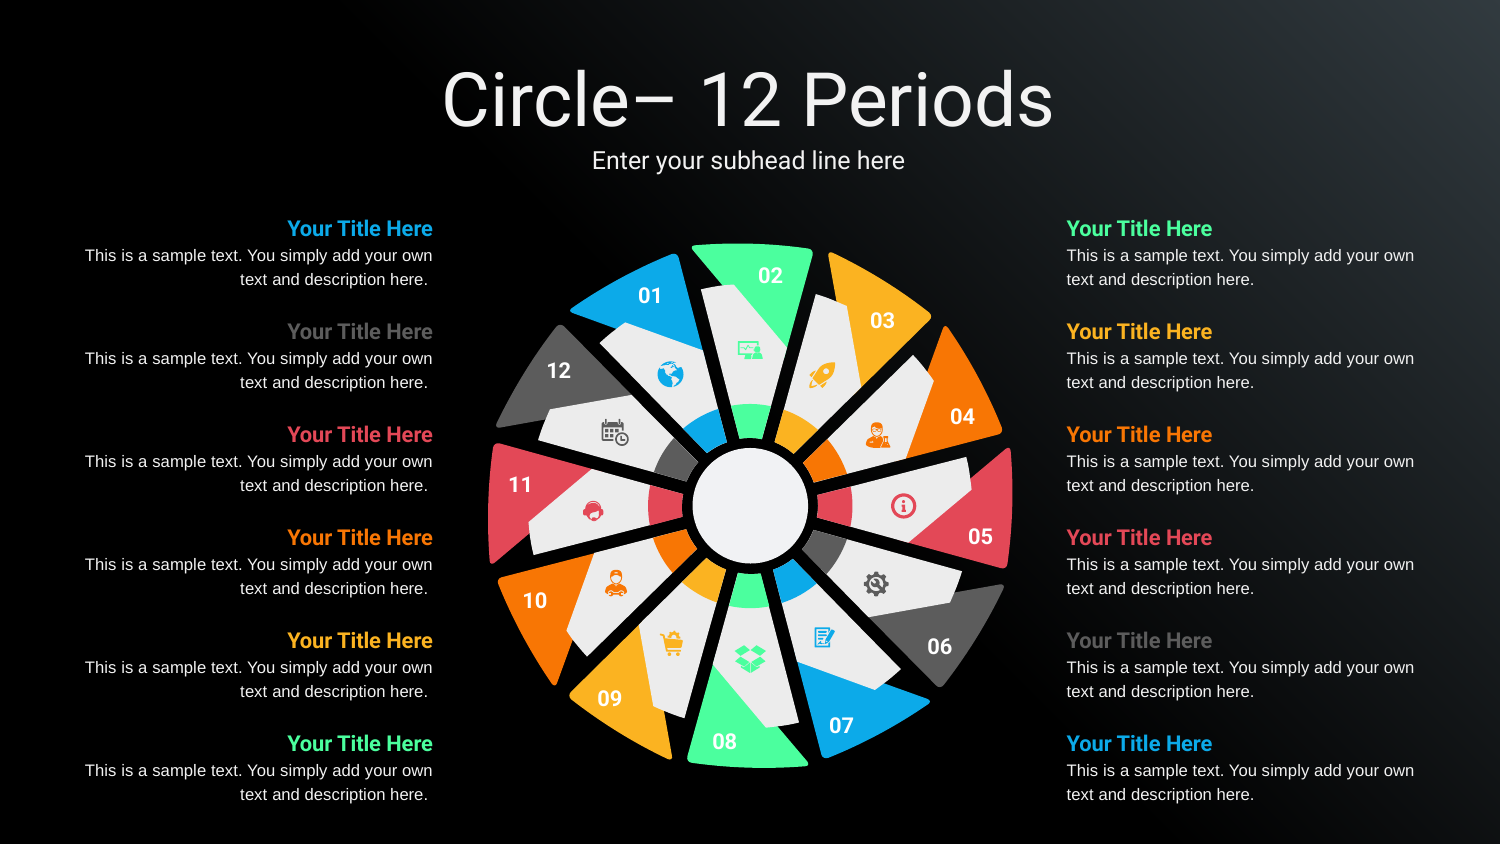

# Circle– 12 Periods
Enter your subhead line here
Your Title Here
This is a sample text. You simply add your own text and description here.
Your Title Here
This is a sample text. You simply add your own text and description here.

02
01
03
Your Title Here
This is a sample text. You simply add your own text and description here.
Your Title Here
This is a sample text. You simply add your own text and description here.

12

04
Your Title Here
This is a sample text. You simply add your own text and description here.
Your Title Here
This is a sample text. You simply add your own text and description here.

11

05
Your Title Here
This is a sample text. You simply add your own text and description here.
Your Title Here
This is a sample text. You simply add your own text and description here.

10
Your Title Here
This is a sample text. You simply add your own text and description here.
Your Title Here
This is a sample text. You simply add your own text and description here.

06

09
07
08
Your Title Here
This is a sample text. You simply add your own text and description here.
Your Title Here
This is a sample text. You simply add your own text and description here.